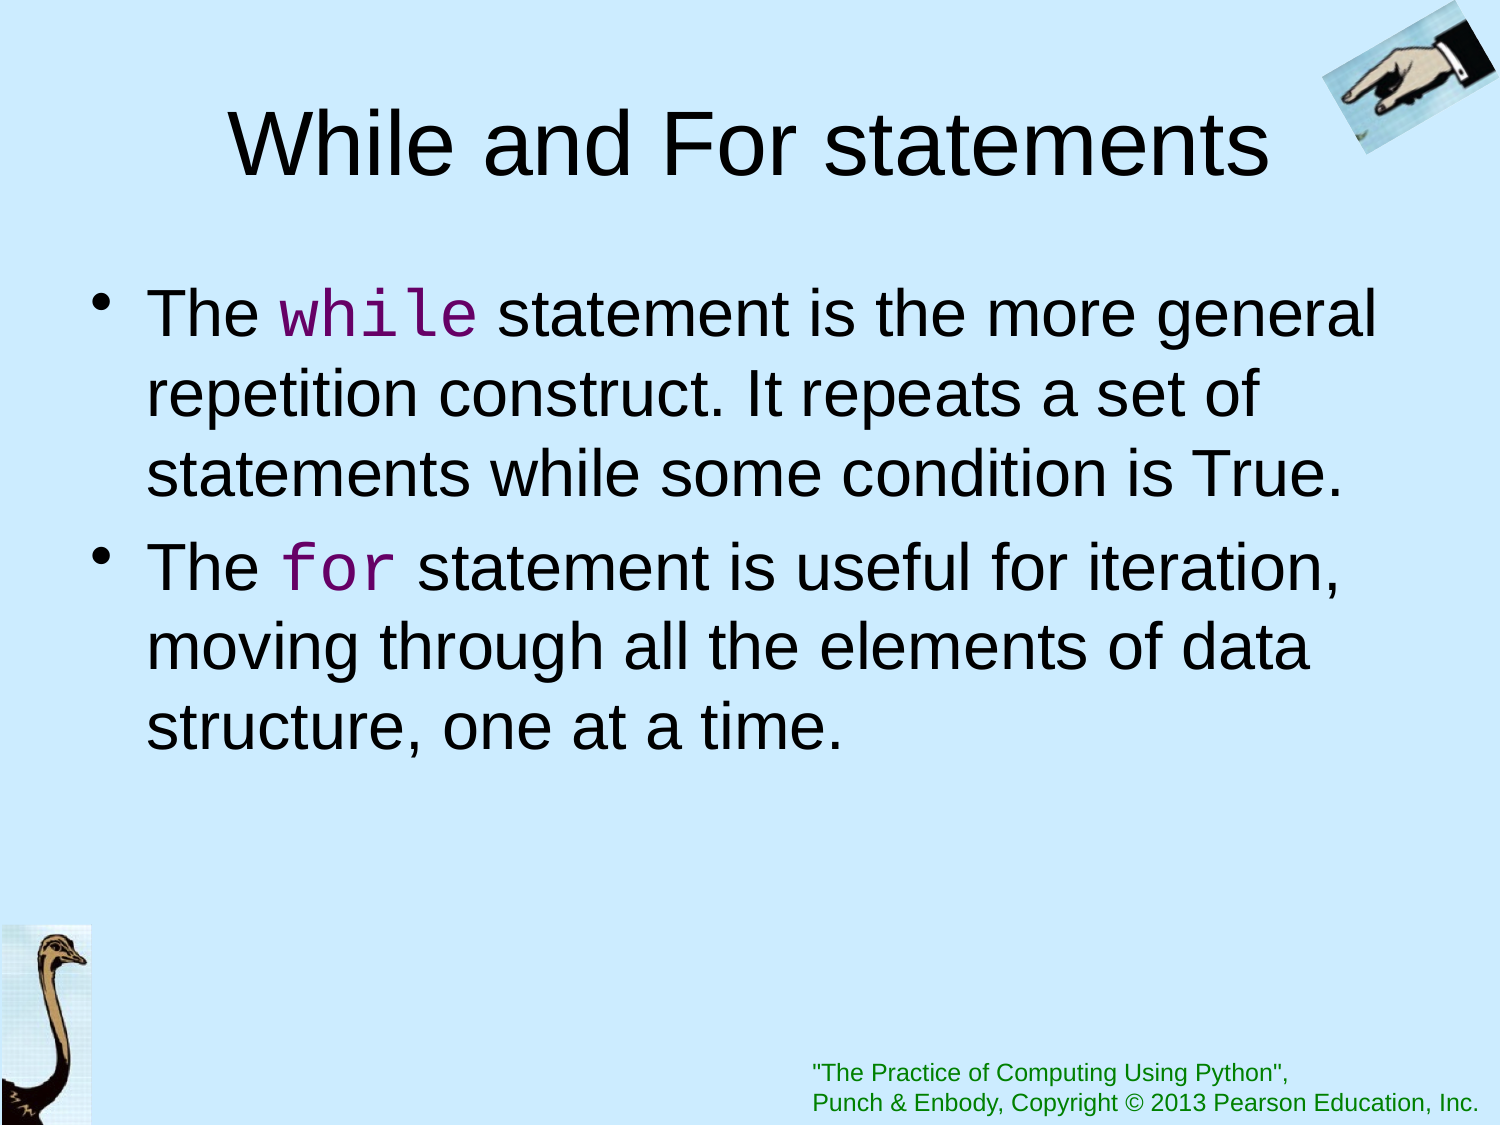

# While and For statements
The while statement is the more general repetition construct. It repeats a set of statements while some condition is True.
The for statement is useful for iteration, moving through all the elements of data structure, one at a time.